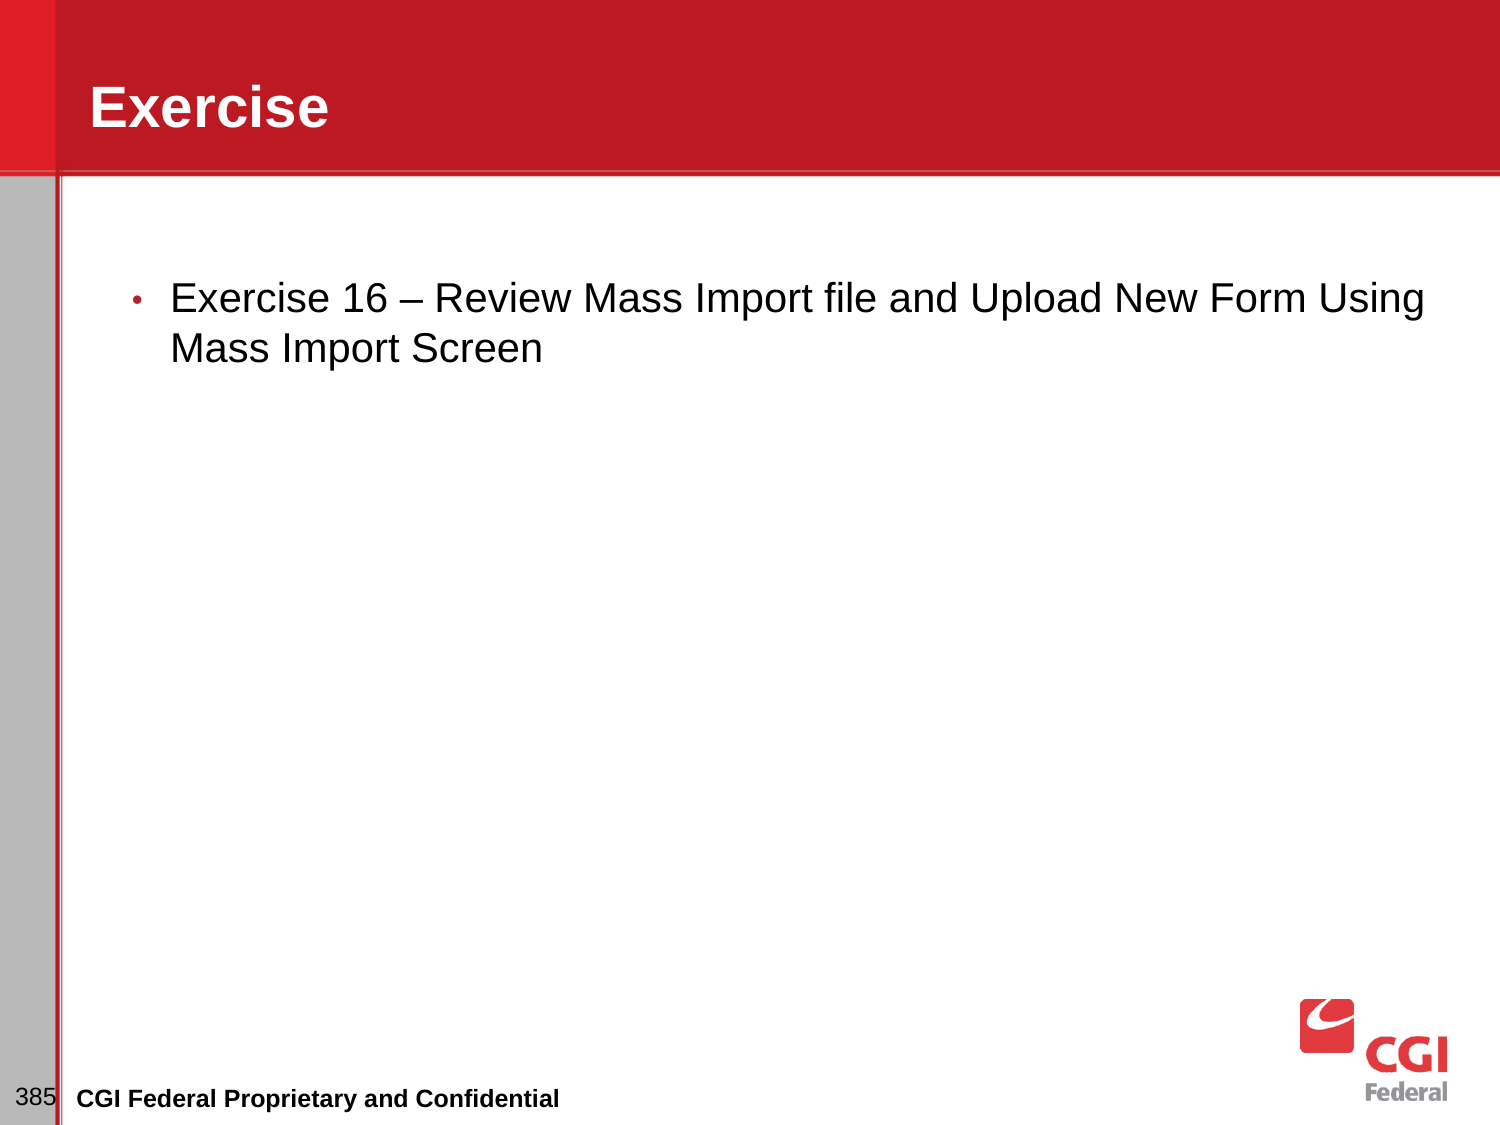

# Exercise
Exercise 16 – Review Mass Import file and Upload New Form Using Mass Import Screen
385
CGI Federal Proprietary and Confidential